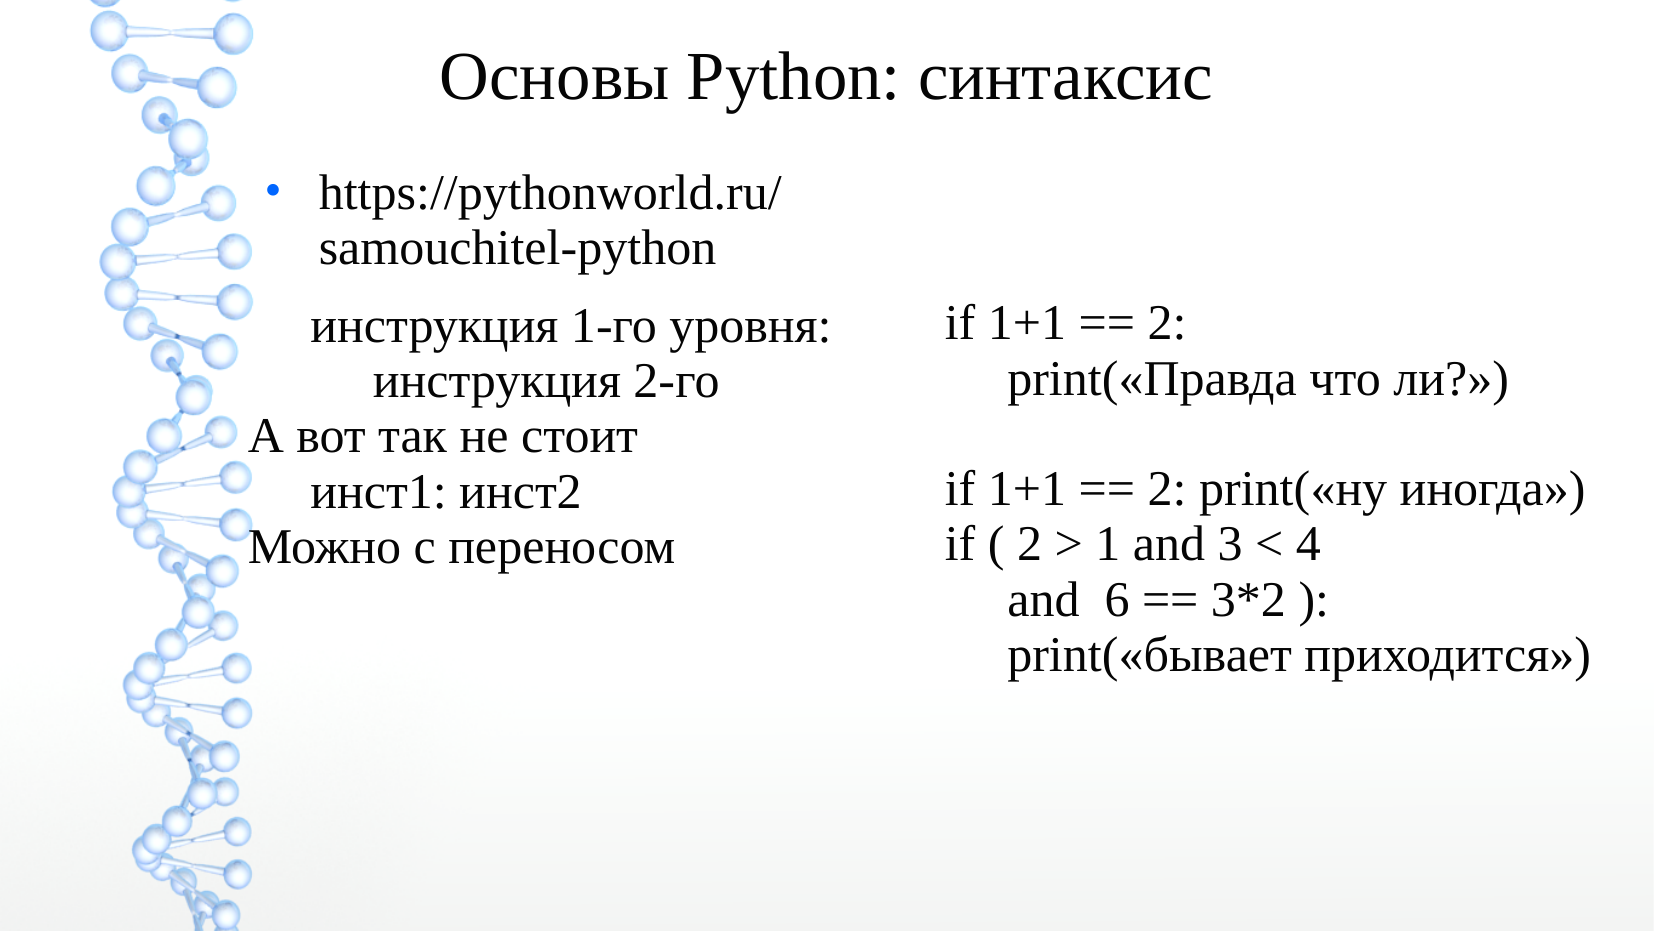

Основы Python: синтаксис
https://pythonworld.ru/samouchitel-python
     инструкция 1-го уровня:
          инструкция 2-го
А вот так не стоит
     инст1: инст2
Можно с переносом
if 1+1 == 2:
     print(«Правда что ли?»)

if 1+1 == 2: print(«ну иногда»)
if ( 2 > 1 and 3 < 4
     and  6 == 3*2 ):
     print(«бывает приходится»)